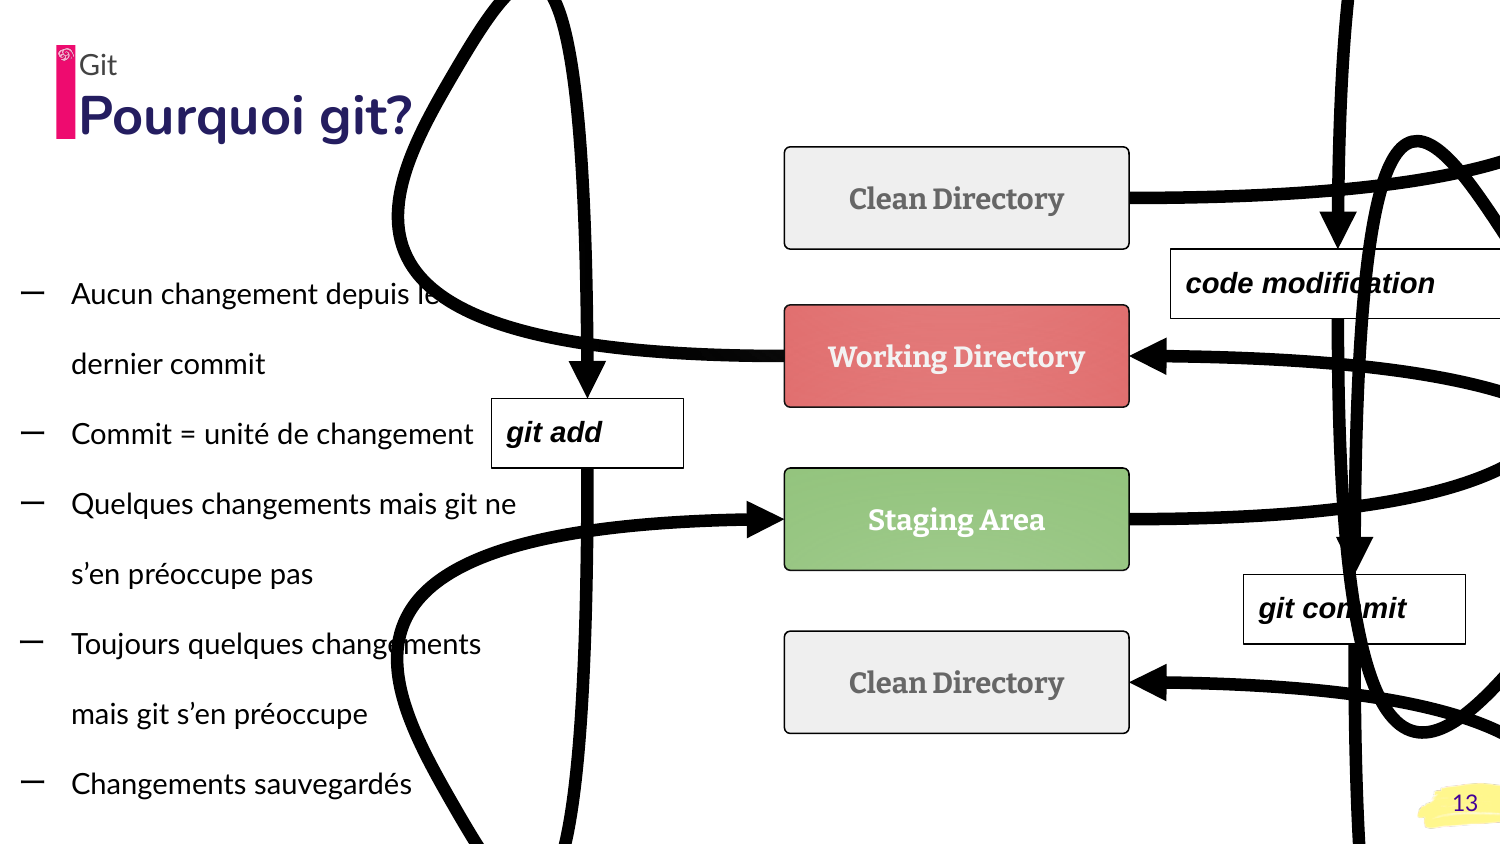

Git
# Pourquoi git?

Clean Directory
Aucun changement depuis le dernier commit
Commit = unité de changement
Quelques changements mais git ne s’en préoccupe pas
Toujours quelques changements mais git s’en préoccupe
Changements sauvegardés

code modification
Working Directory
git add
Staging Area
git commit
Clean Directory
13